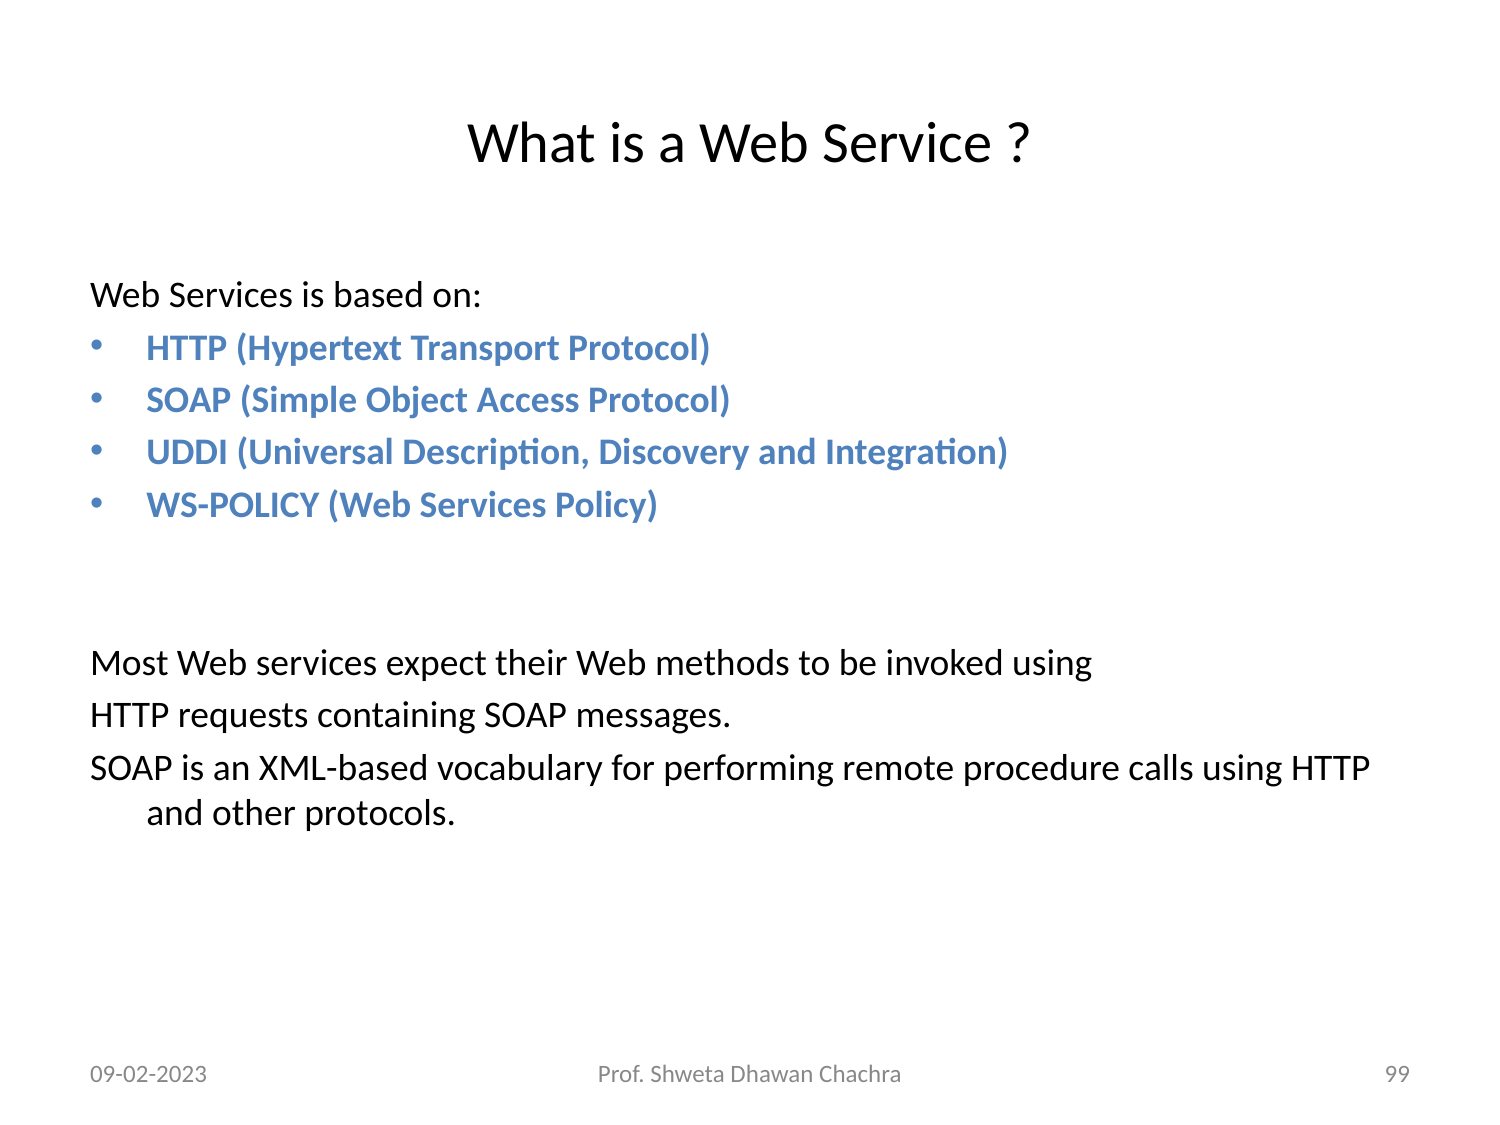

# What is a Web Service ?
Web Services is based on:
HTTP (Hypertext Transport Protocol)
SOAP (Simple Object Access Protocol)
UDDI (Universal Description, Discovery and Integration)
WS-POLICY (Web Services Policy)

Most Web services expect their Web methods to be invoked using
HTTP requests containing SOAP messages.
SOAP is an XML-based vocabulary for performing remote procedure calls using HTTP and other protocols.

09-02-2023
Prof. Shweta Dhawan Chachra
99